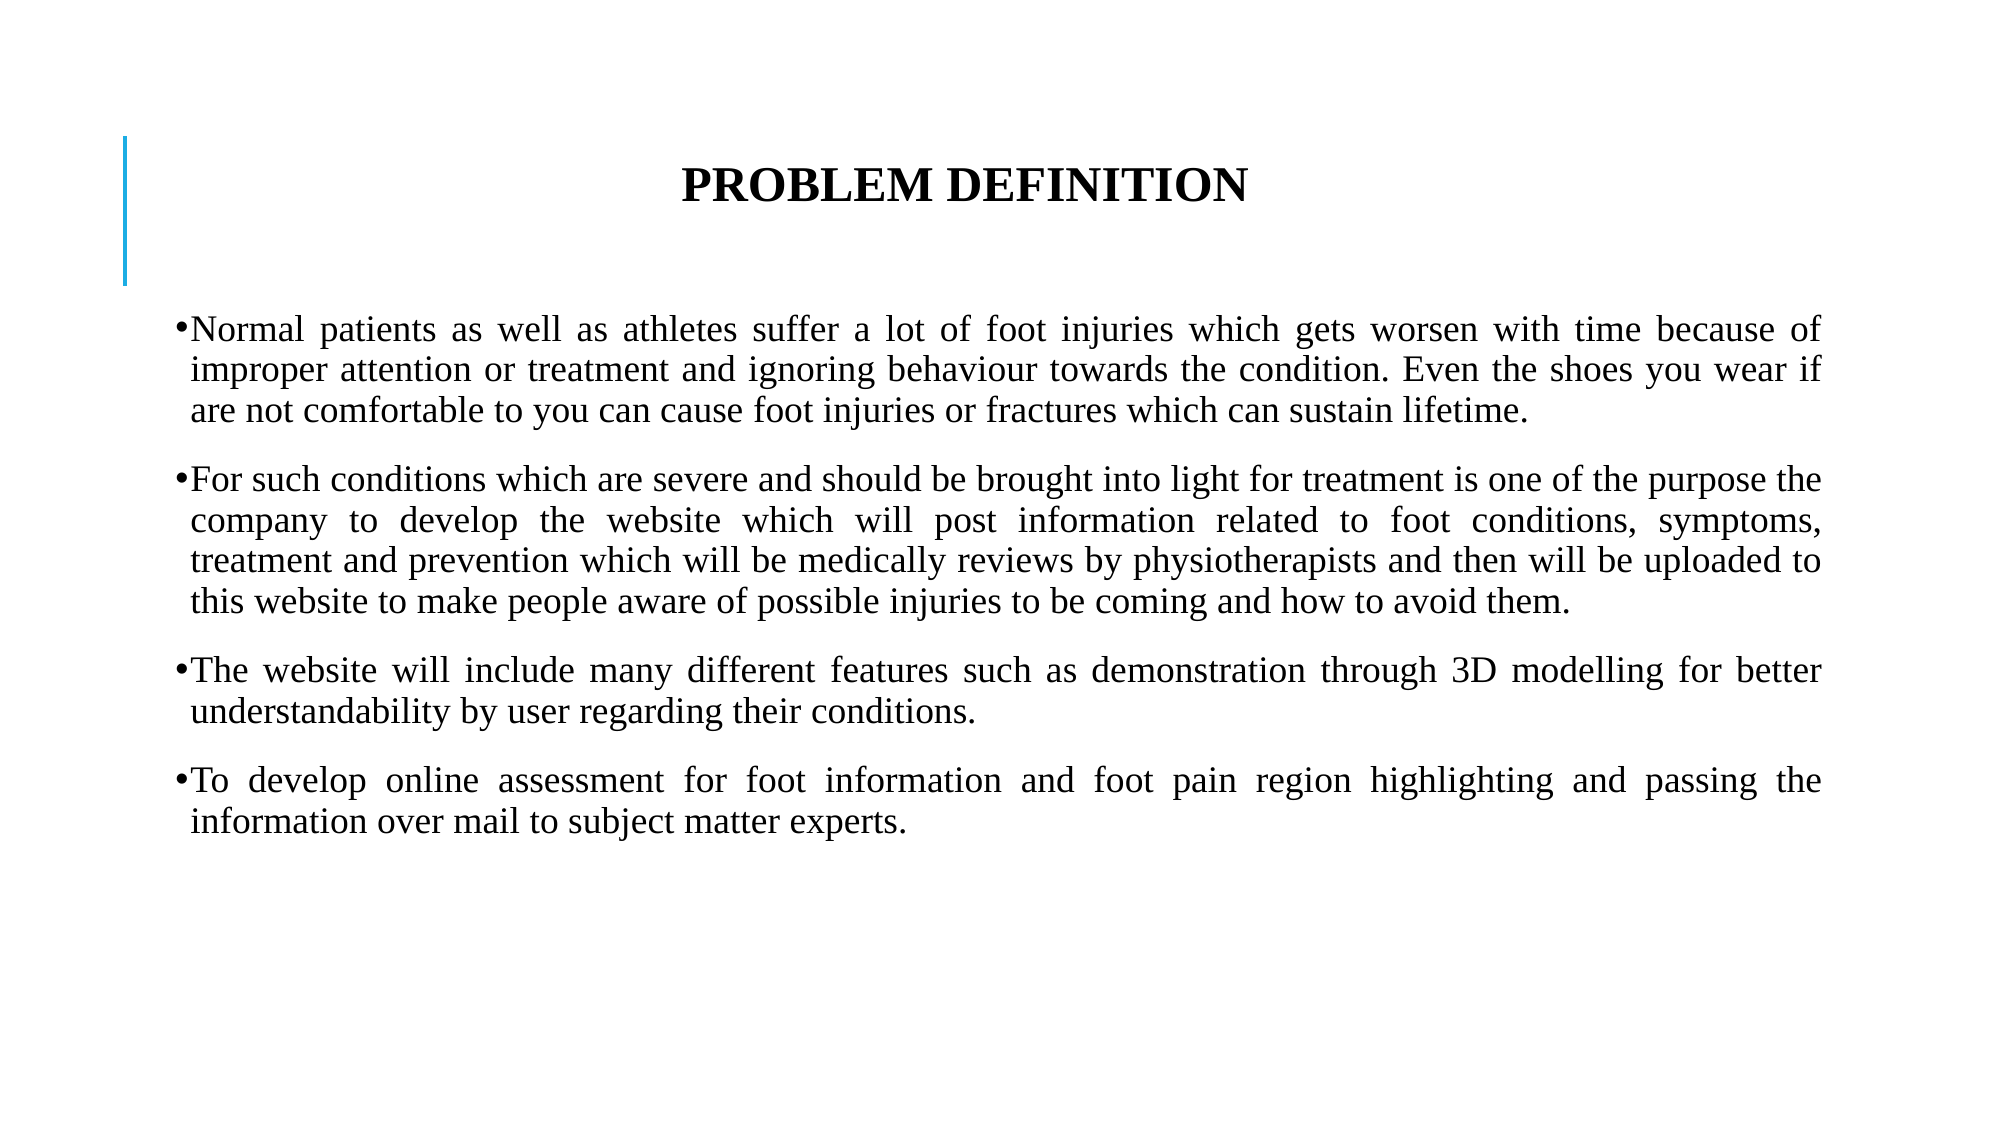

# PROBLEM DEFINITION
Normal patients as well as athletes suffer a lot of foot injuries which gets worsen with time because of improper attention or treatment and ignoring behaviour towards the condition. Even the shoes you wear if are not comfortable to you can cause foot injuries or fractures which can sustain lifetime.
For such conditions which are severe and should be brought into light for treatment is one of the purpose the company to develop the website which will post information related to foot conditions, symptoms, treatment and prevention which will be medically reviews by physiotherapists and then will be uploaded to this website to make people aware of possible injuries to be coming and how to avoid them.
The website will include many different features such as demonstration through 3D modelling for better understandability by user regarding their conditions.
To develop online assessment for foot information and foot pain region highlighting and passing the information over mail to subject matter experts.